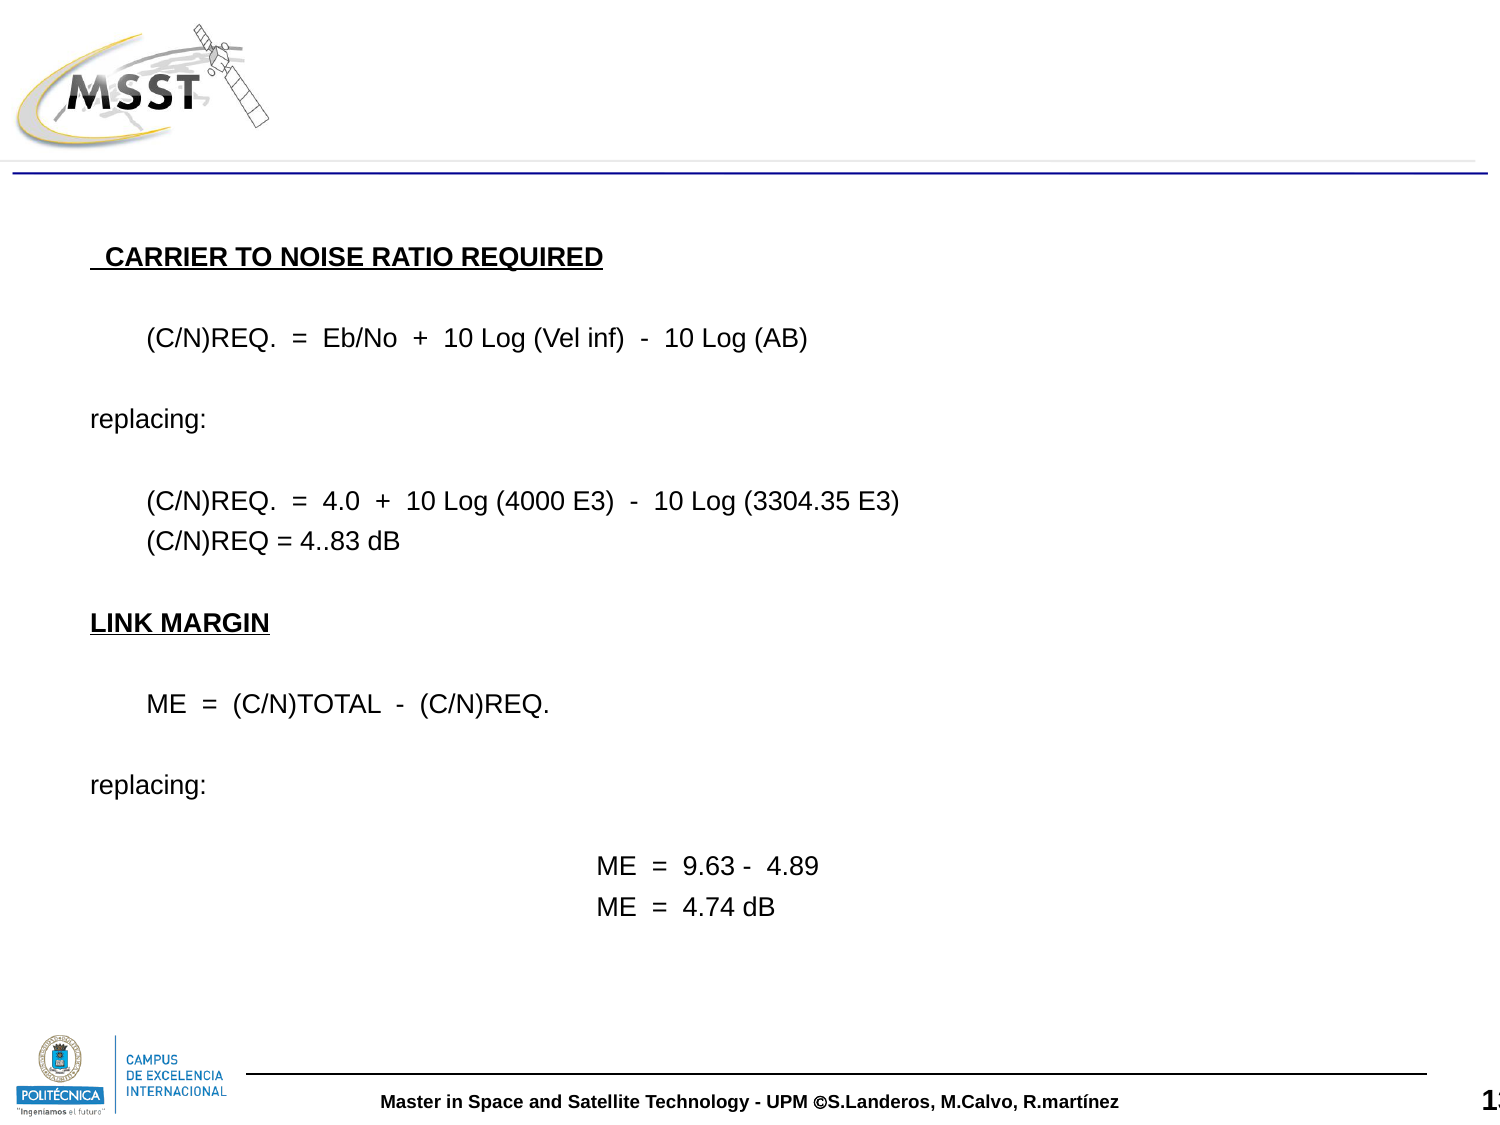

#
  CARRIER TO NOISE RATIO REQUIRED

	(C/N)REQ.  =  Eb/No  +  10 Log (Vel inf)  -  10 Log (AB)

replacing:

	(C/N)REQ.  =  4.0  +  10 Log (4000 E3)  -  10 Log (3304.35 E3)
 	(C/N)REQ = 4..83 dB

LINK MARGIN

	ME  =  (C/N)TOTAL  -  (C/N)REQ.

replacing:

			 	ME  =  9.63 -  4.89
				ME  =  4.74 dB